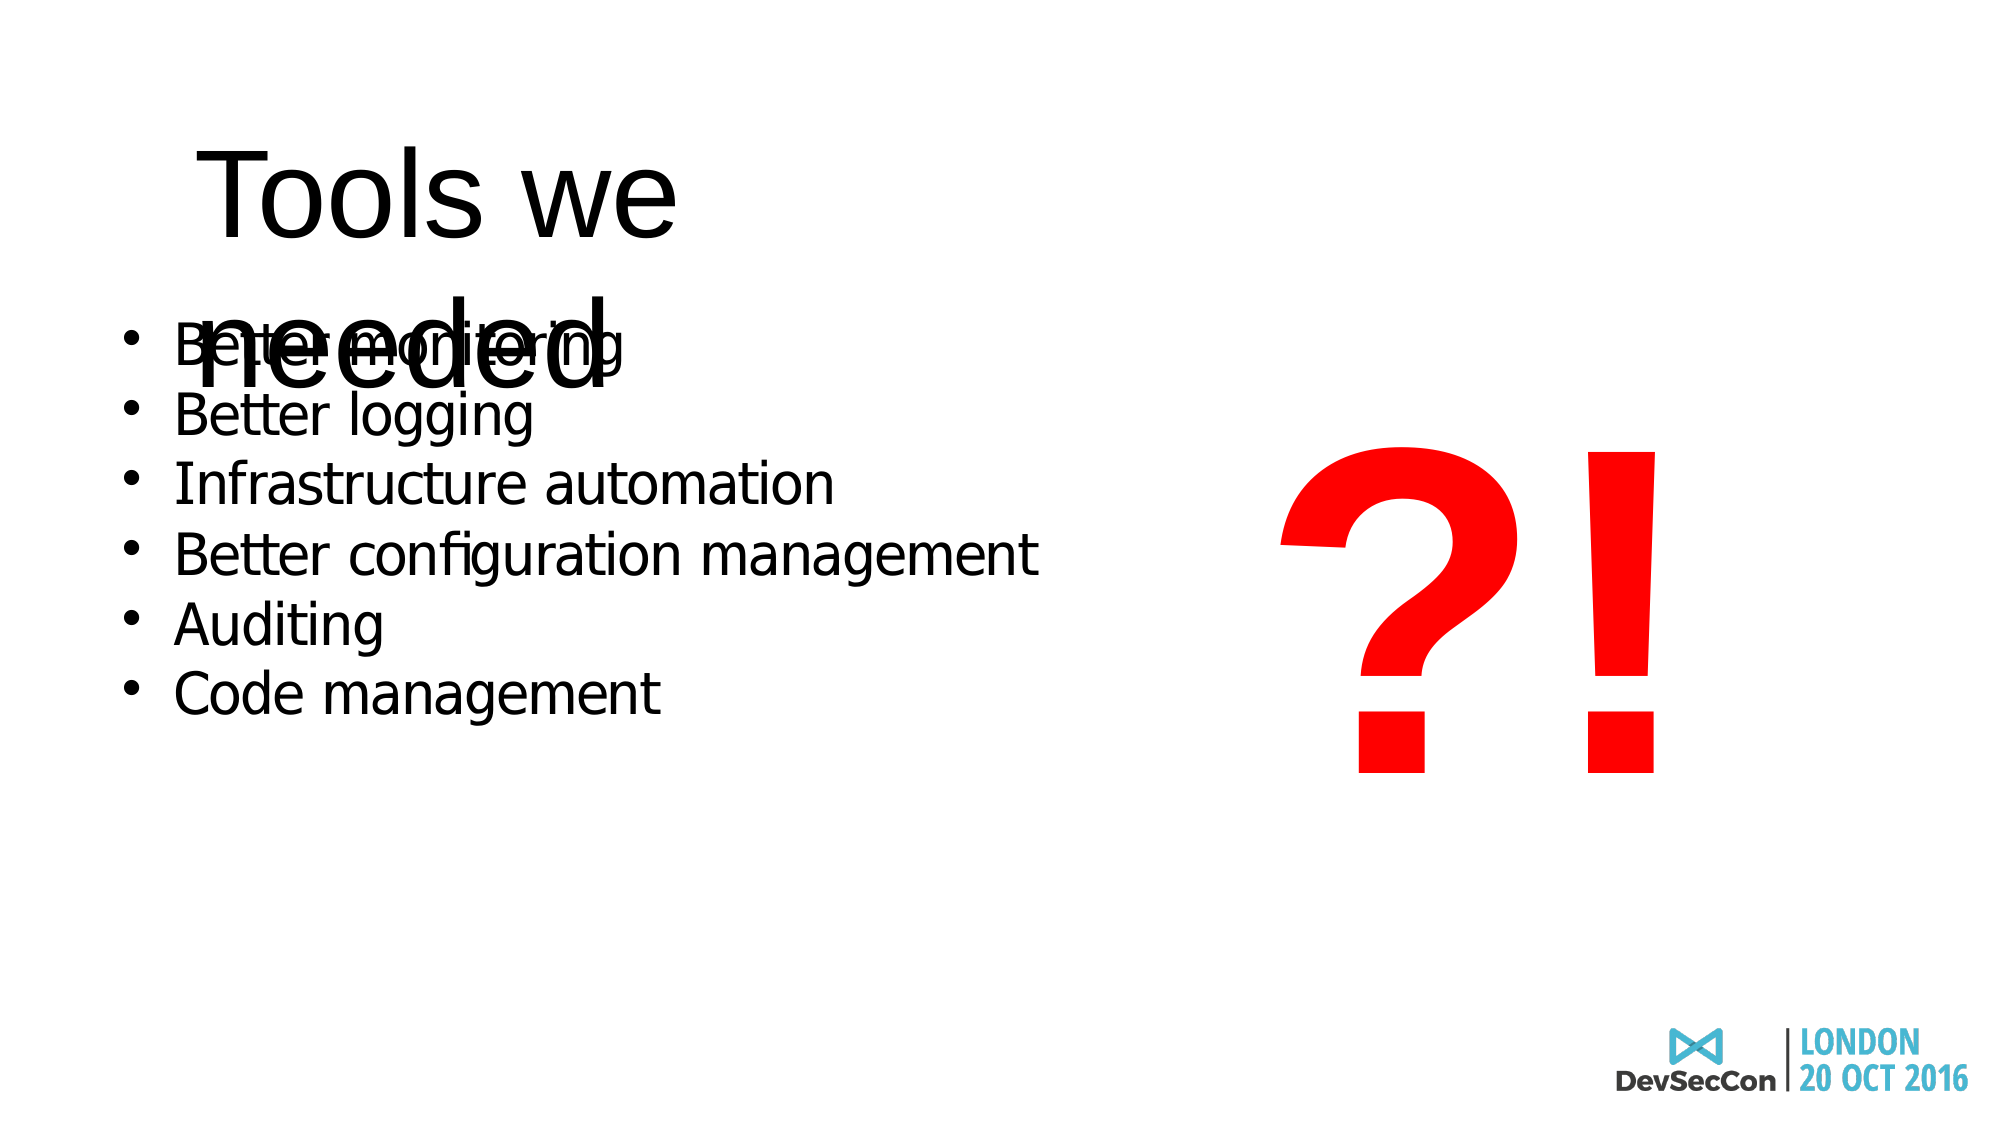

Tools we needed
Better monitoring
Better logging
Infrastructure automation
Better configuration management
Auditing
Code management
?!